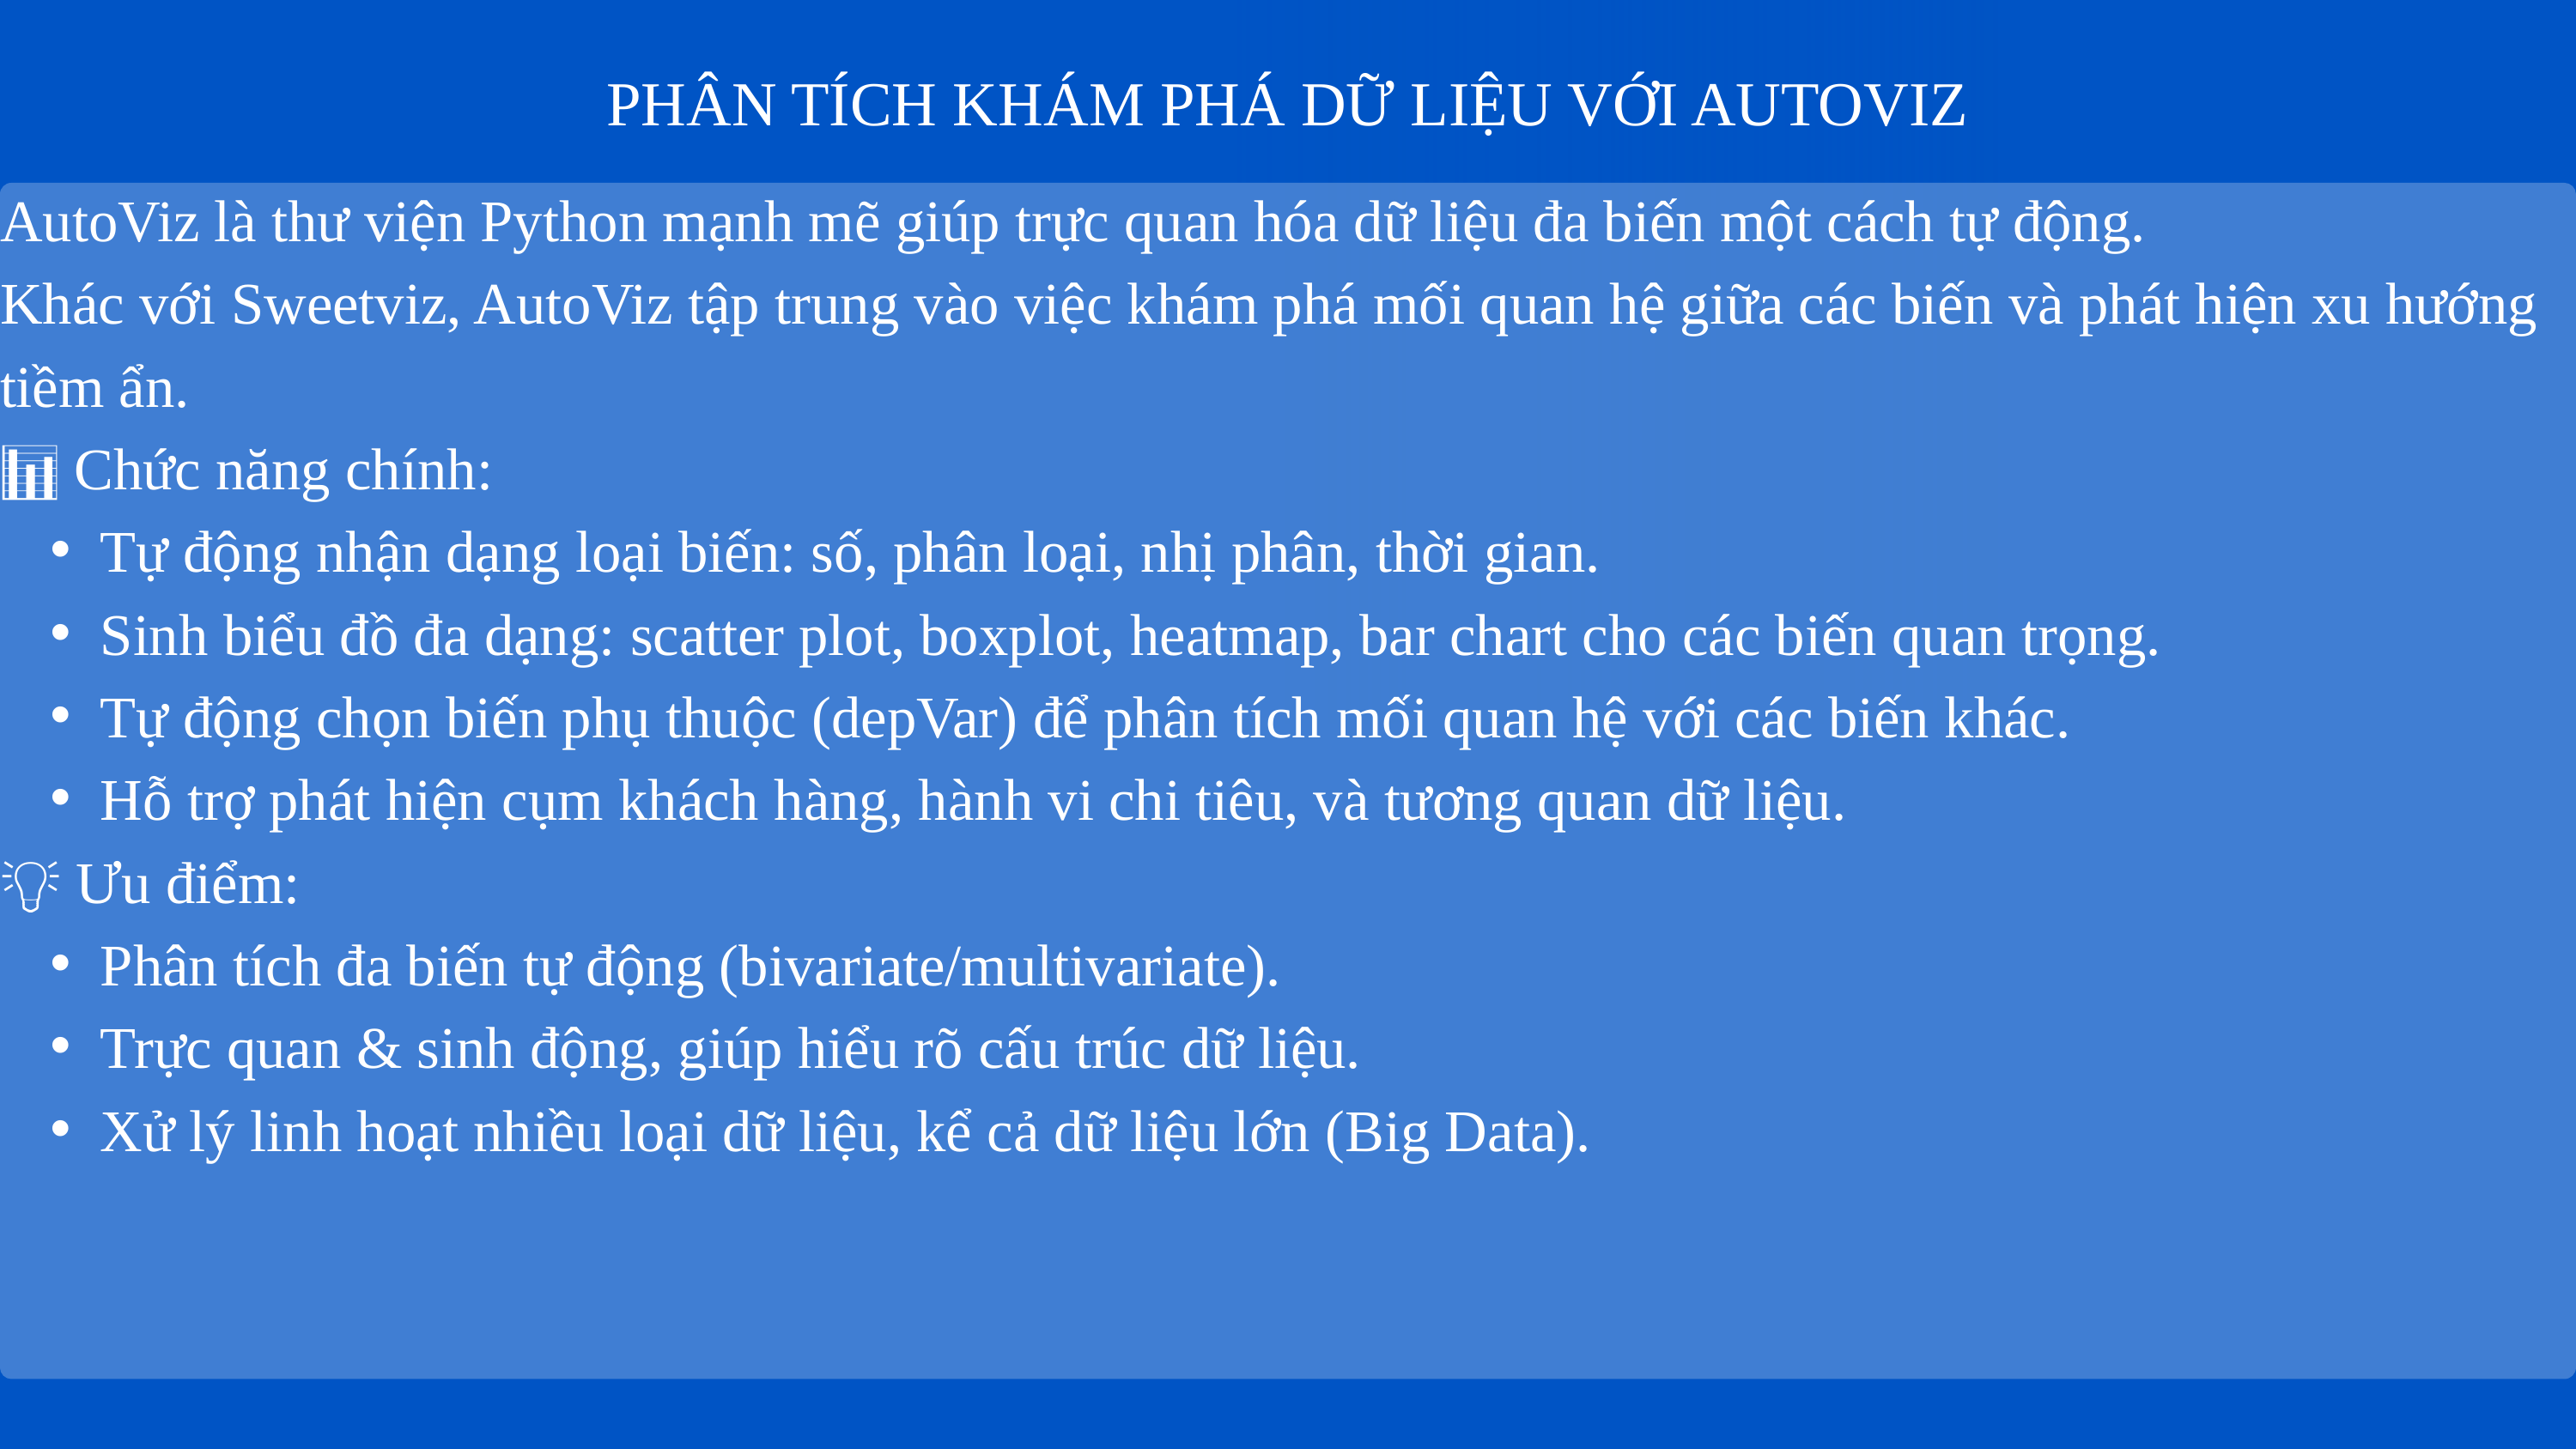

PHÂN TÍCH KHÁM PHÁ DỮ LIỆU VỚI AUTOVIZ

AutoViz là thư viện Python mạnh mẽ giúp trực quan hóa dữ liệu đa biến một cách tự động.
Khác với Sweetviz, AutoViz tập trung vào việc khám phá mối quan hệ giữa các biến và phát hiện xu hướng tiềm ẩn.
📊 Chức năng chính:
Tự động nhận dạng loại biến: số, phân loại, nhị phân, thời gian.
Sinh biểu đồ đa dạng: scatter plot, boxplot, heatmap, bar chart cho các biến quan trọng.
Tự động chọn biến phụ thuộc (depVar) để phân tích mối quan hệ với các biến khác.
Hỗ trợ phát hiện cụm khách hàng, hành vi chi tiêu, và tương quan dữ liệu.
💡 Ưu điểm:
Phân tích đa biến tự động (bivariate/multivariate).
Trực quan & sinh động, giúp hiểu rõ cấu trúc dữ liệu.
Xử lý linh hoạt nhiều loại dữ liệu, kể cả dữ liệu lớn (Big Data).